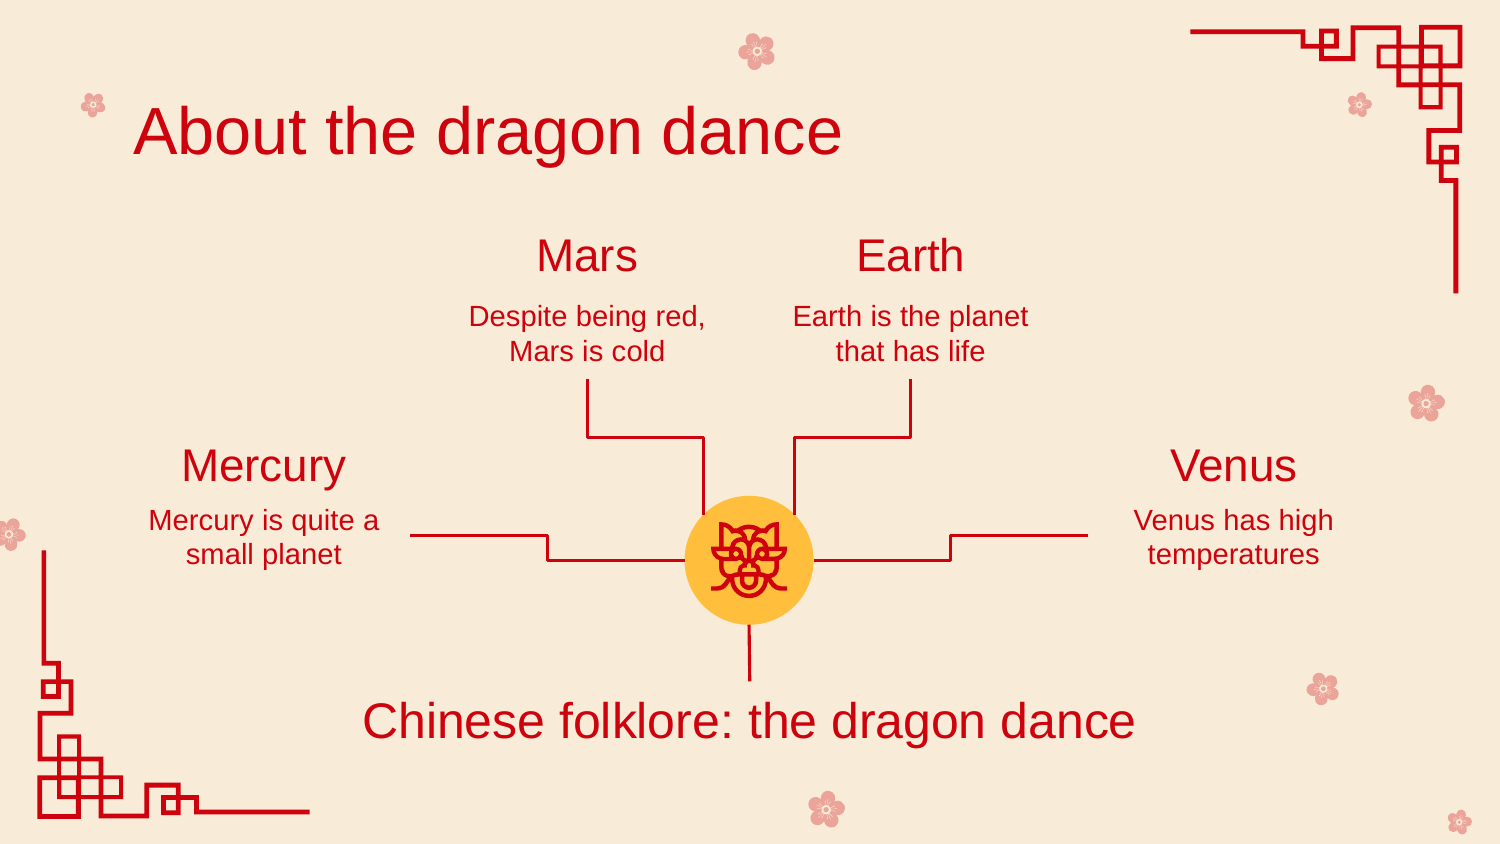

# About the dragon dance
Mars
Earth
Despite being red, Mars is cold
Earth is the planet that has life
Mercury
Venus
Mercury is quite a small planet
Venus has high temperatures

Chinese folklore: the dragon dance